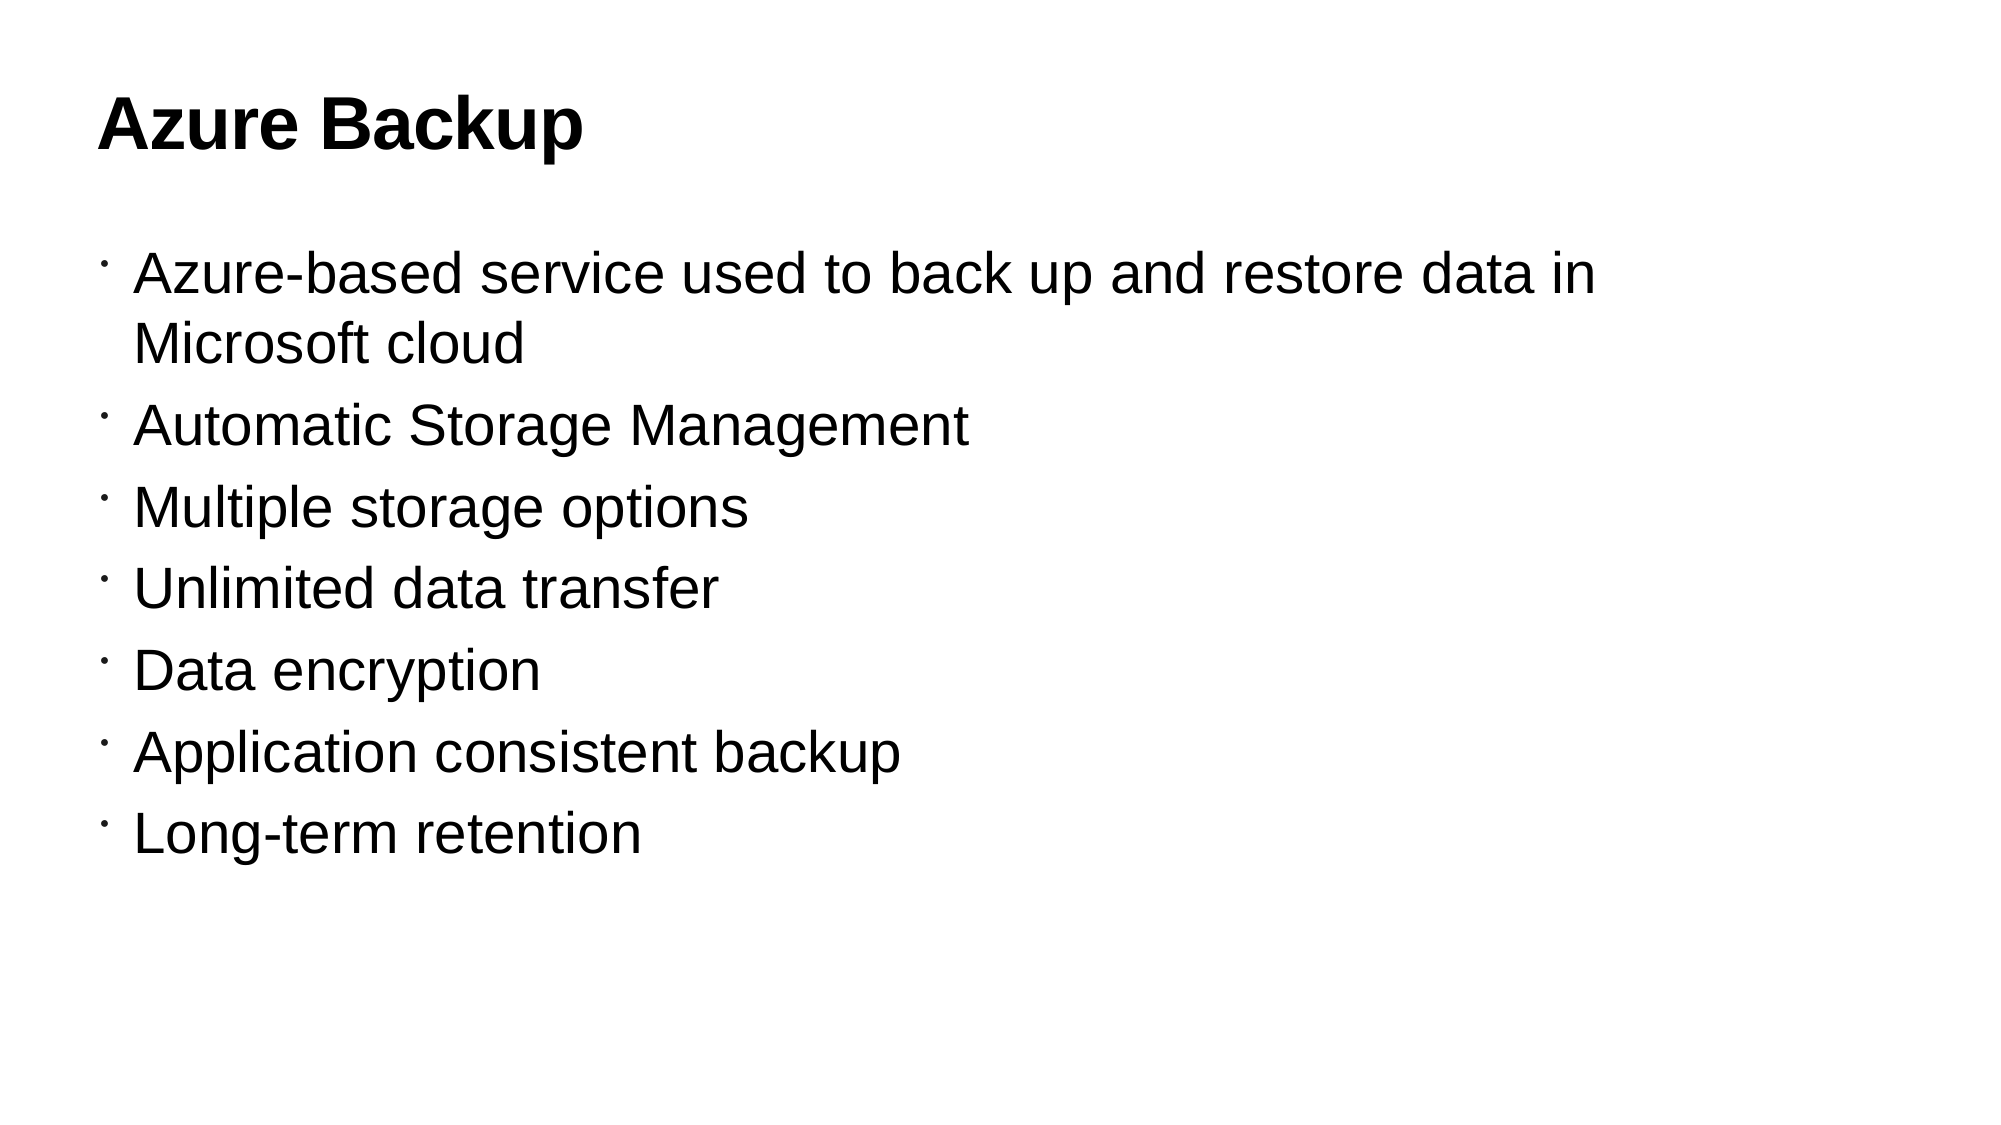

# Azure Backup
Azure-based service used to back up and restore data in
Microsoft cloud
Automatic Storage Management
Multiple storage options
Unlimited data transfer
Data encryption
Application consistent backup
Long-term retention